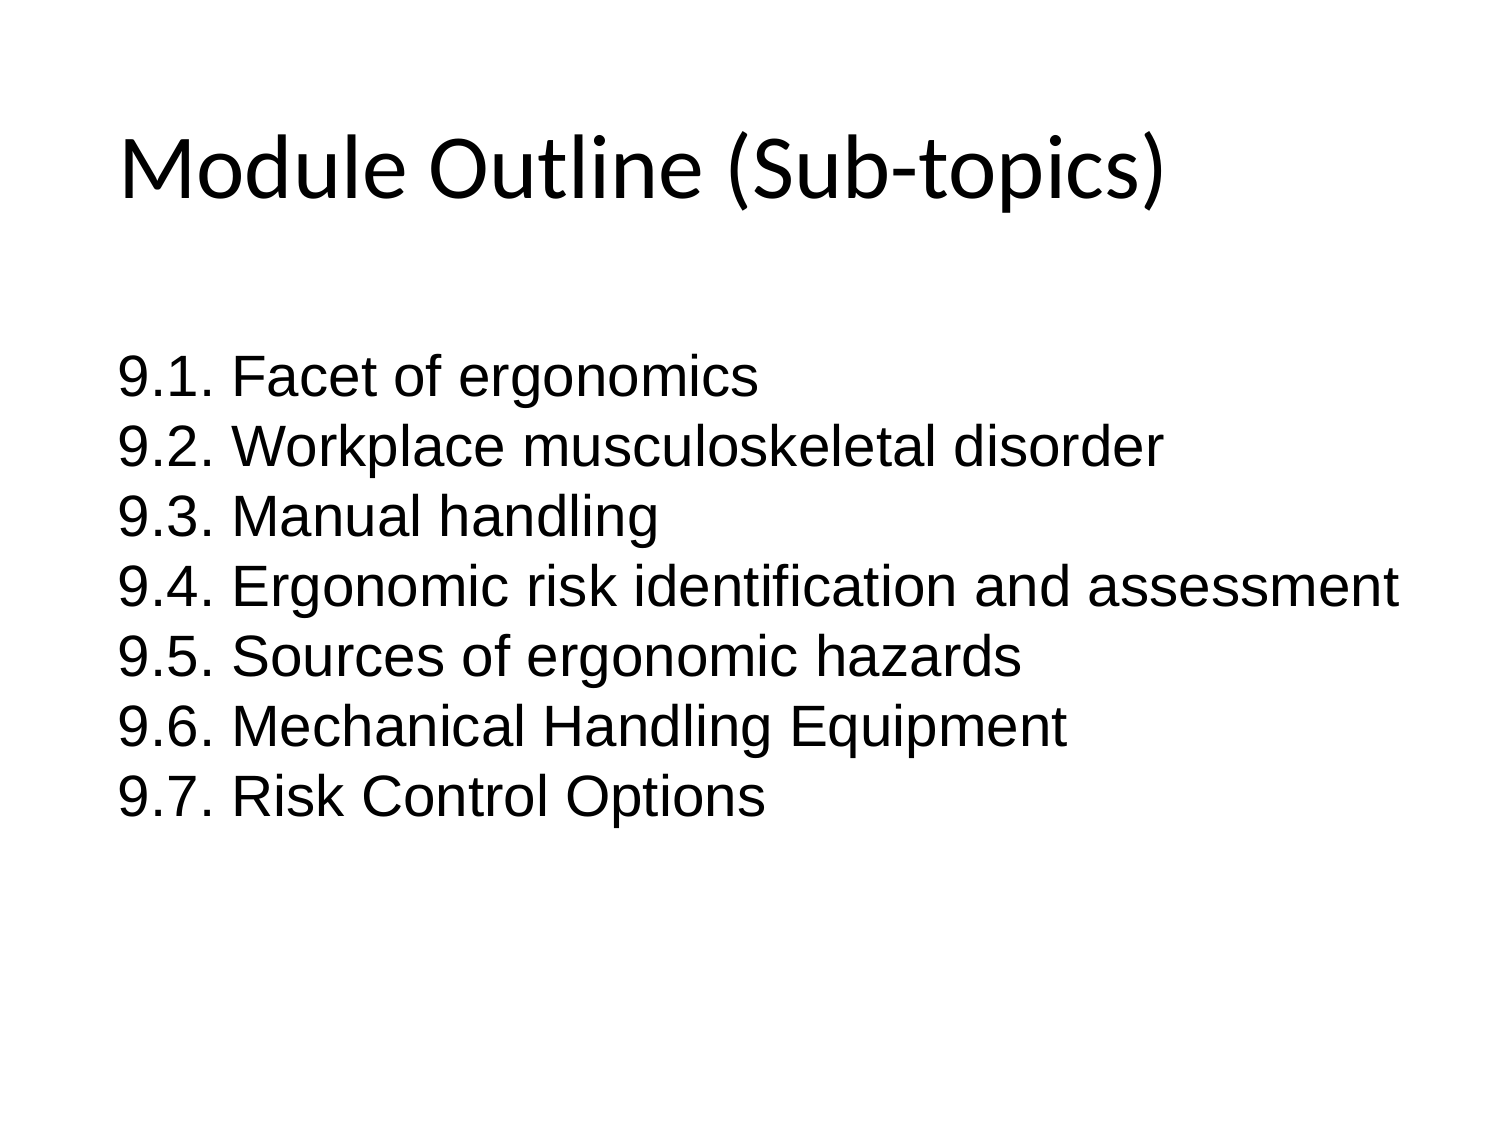

# Module Outline (Sub-topics)
9.1. Facet of ergonomics
9.2. Workplace musculoskeletal disorder
9.3. Manual handling
9.4. Ergonomic risk identification and assessment
9.5. Sources of ergonomic hazards
9.6. Mechanical Handling Equipment
9.7. Risk Control Options